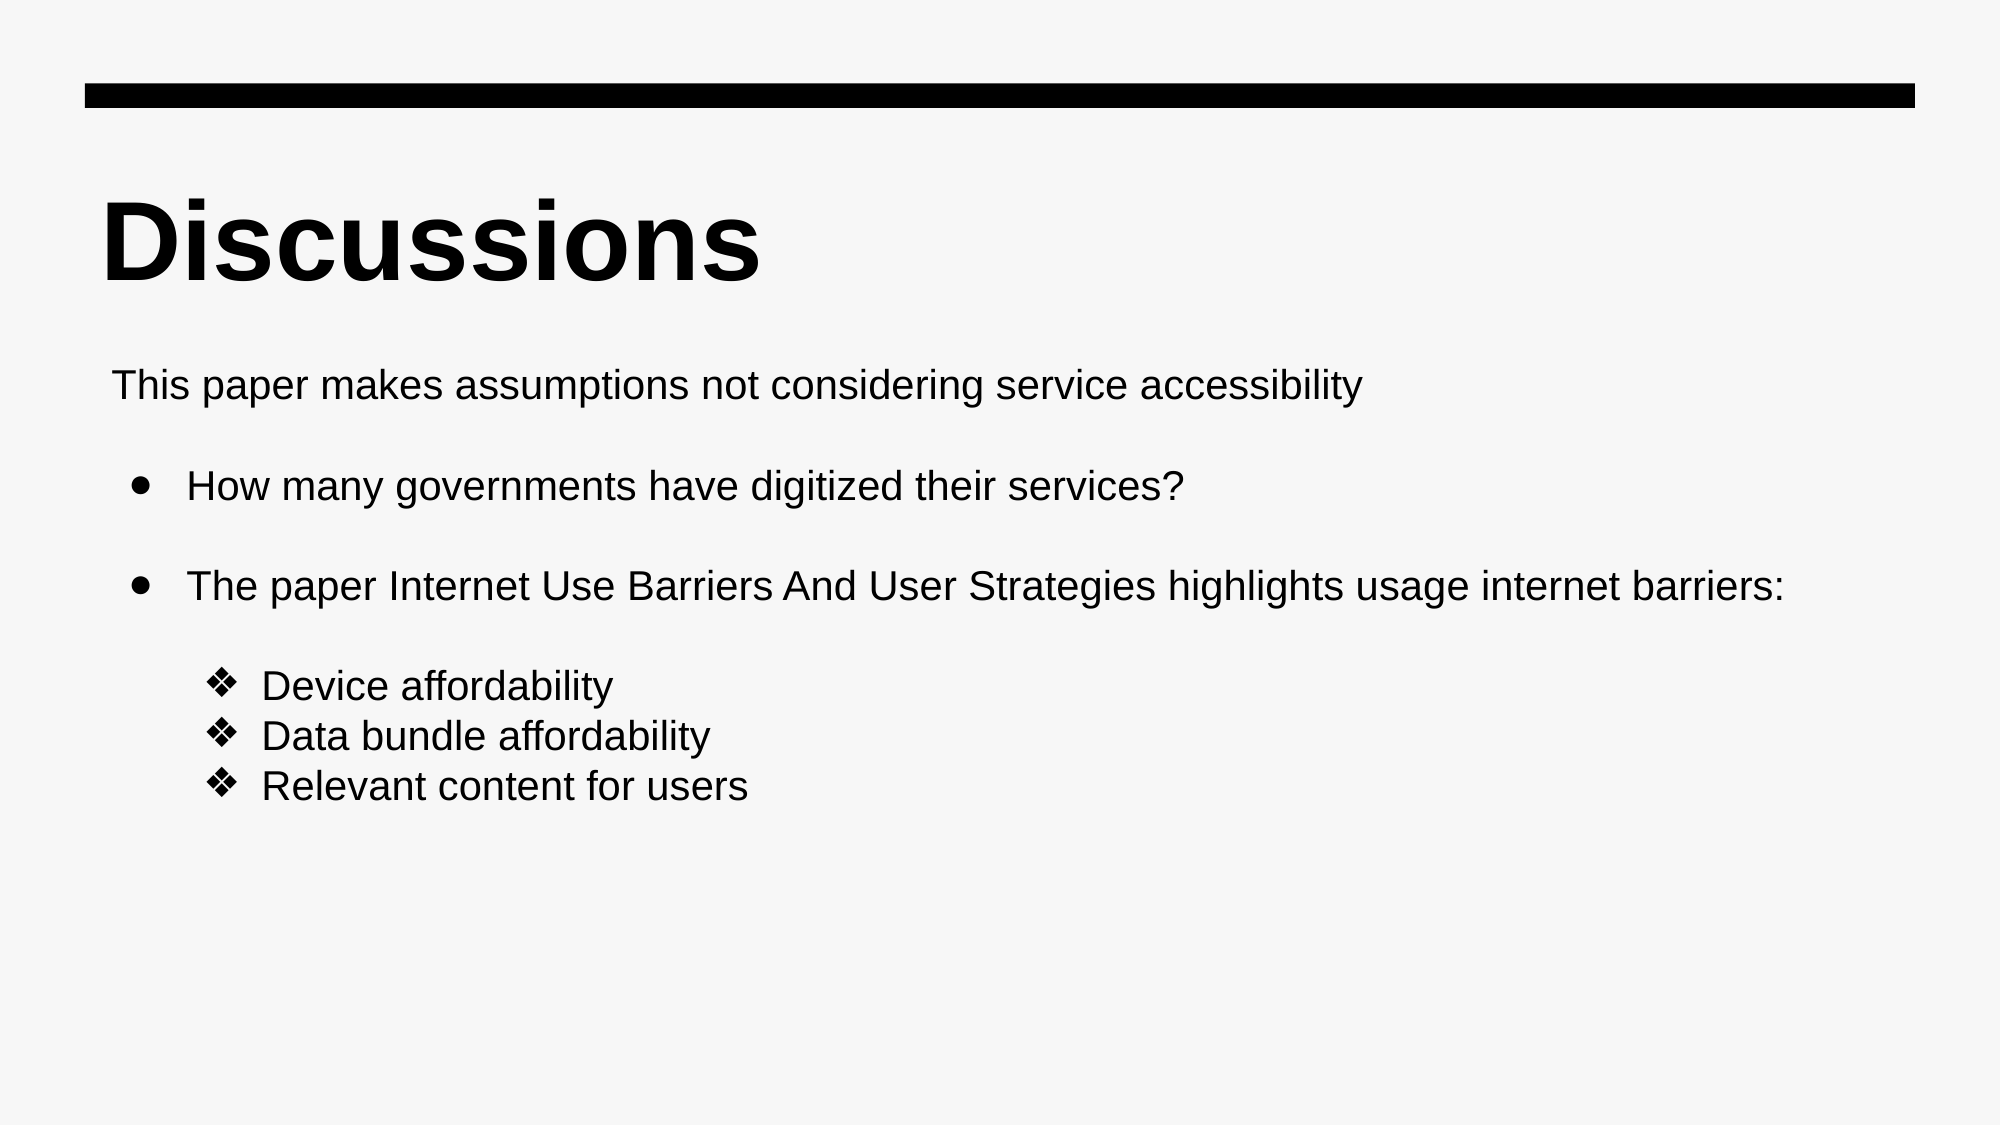

# Discussions
This paper makes assumptions not considering service accessibility

How many governments have digitized their services?

The paper Internet Use Barriers And User Strategies highlights usage internet barriers:

Device affordability
Data bundle affordability
Relevant content for users